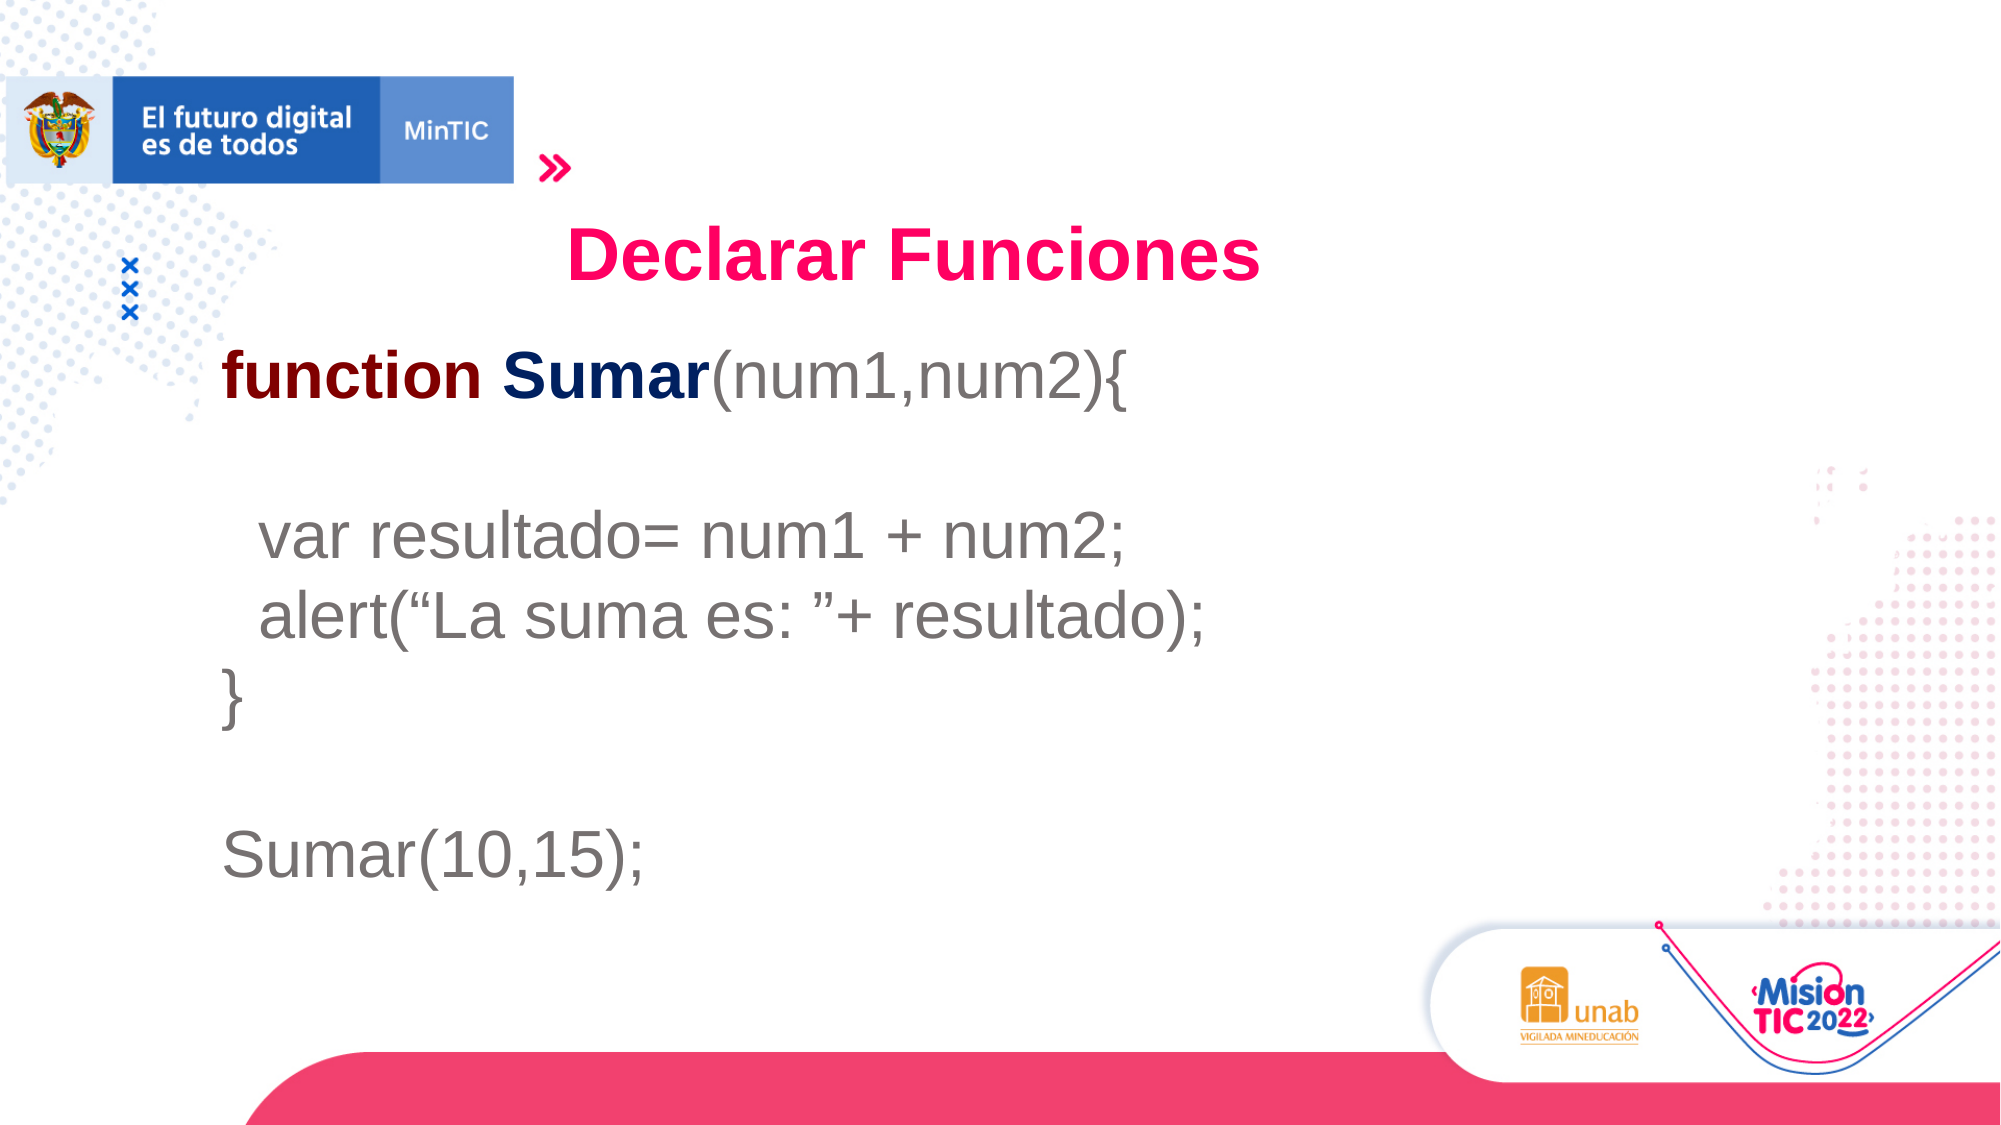

Declarar Funciones
function Sumar(num1,num2){

  var resultado= num1 + num2;
  alert(“La suma es: ”+ resultado);
}

Sumar(10,15);